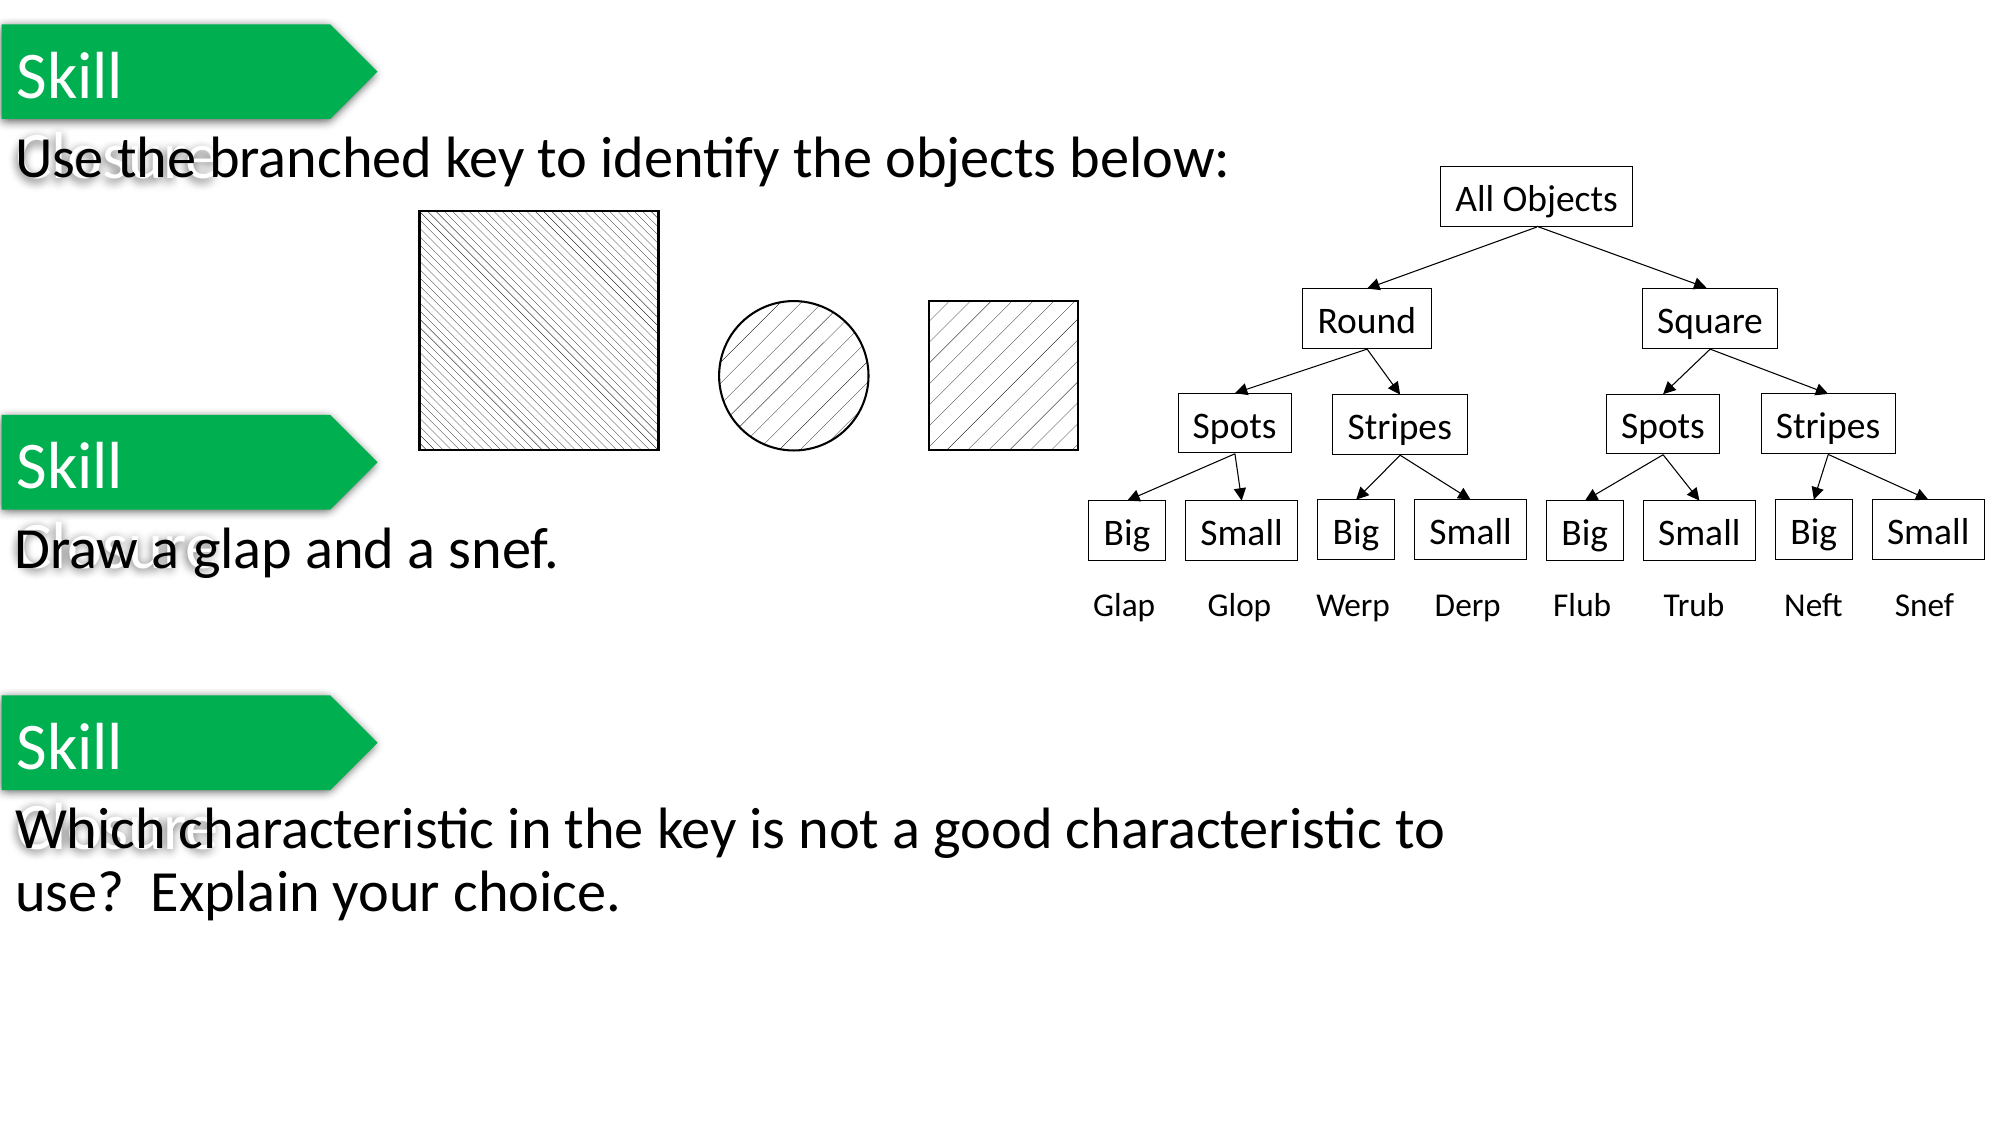

Skill Closure
Use the branched key to identify the objects below:

All Objects
Round
Square
Spots
Stripes
Spots
Stripes
Big
Small
Big
Small
Big
Small
Big
Small
Glap       Glop      Werp      Derp       Flub       Trub        Neft       Snef

Skill Closure
Draw a glap and a snef.
Skill Closure
Which characteristic in the key is not a good characteristic to use?  Explain your choice.